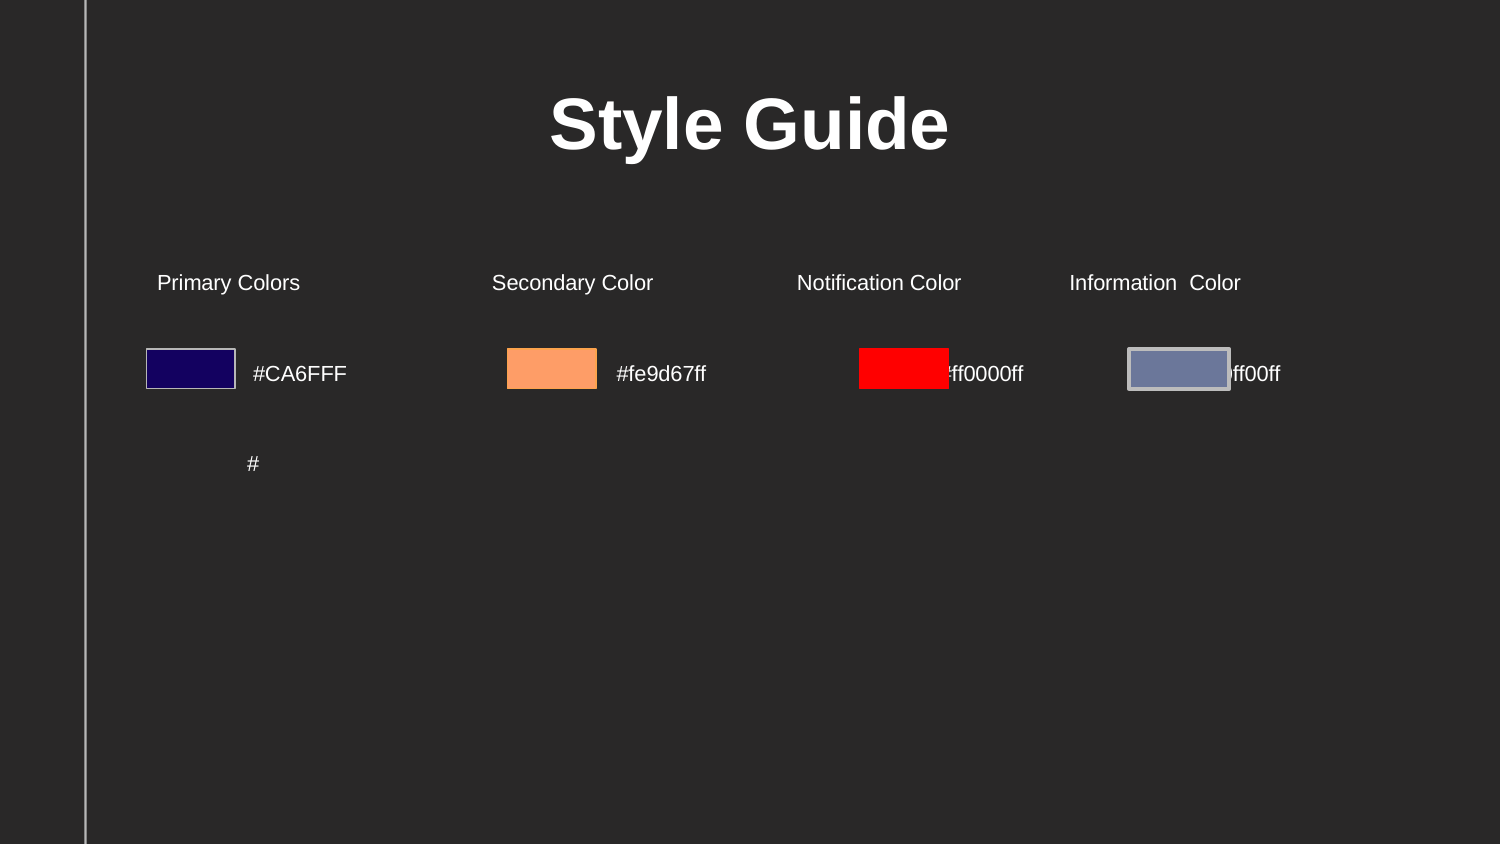

# Style Guide

    Primary Colors                                Secondary Color                        Notification Color                  Information  Color

                    #CA6FFF                                             #fe9d67ff                                       #ff0000ff                             #00ff00ff

                   #